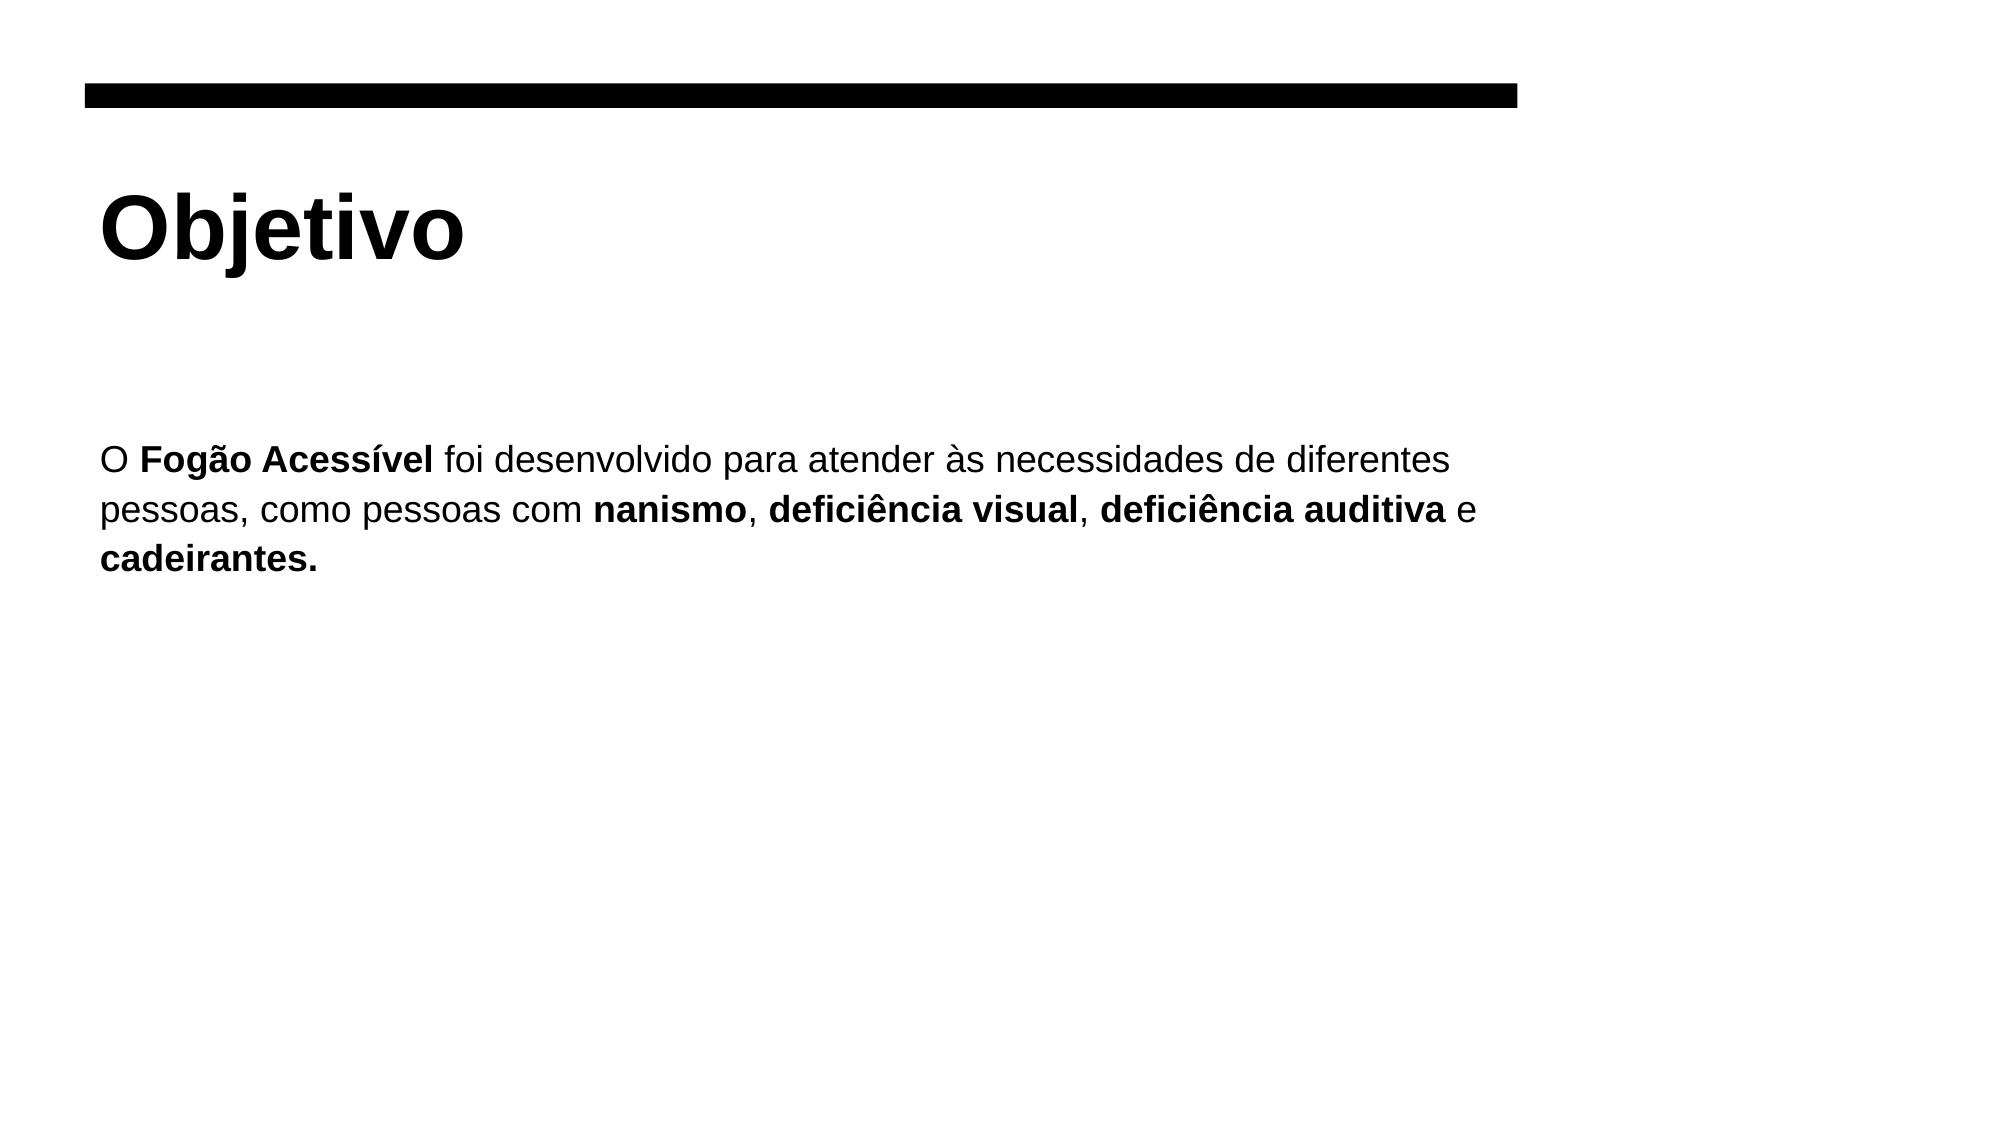

# Objetivo
O Fogão Acessível foi desenvolvido para atender às necessidades de diferentes pessoas, como pessoas com nanismo, deficiência visual, deficiência auditiva e cadeirantes.